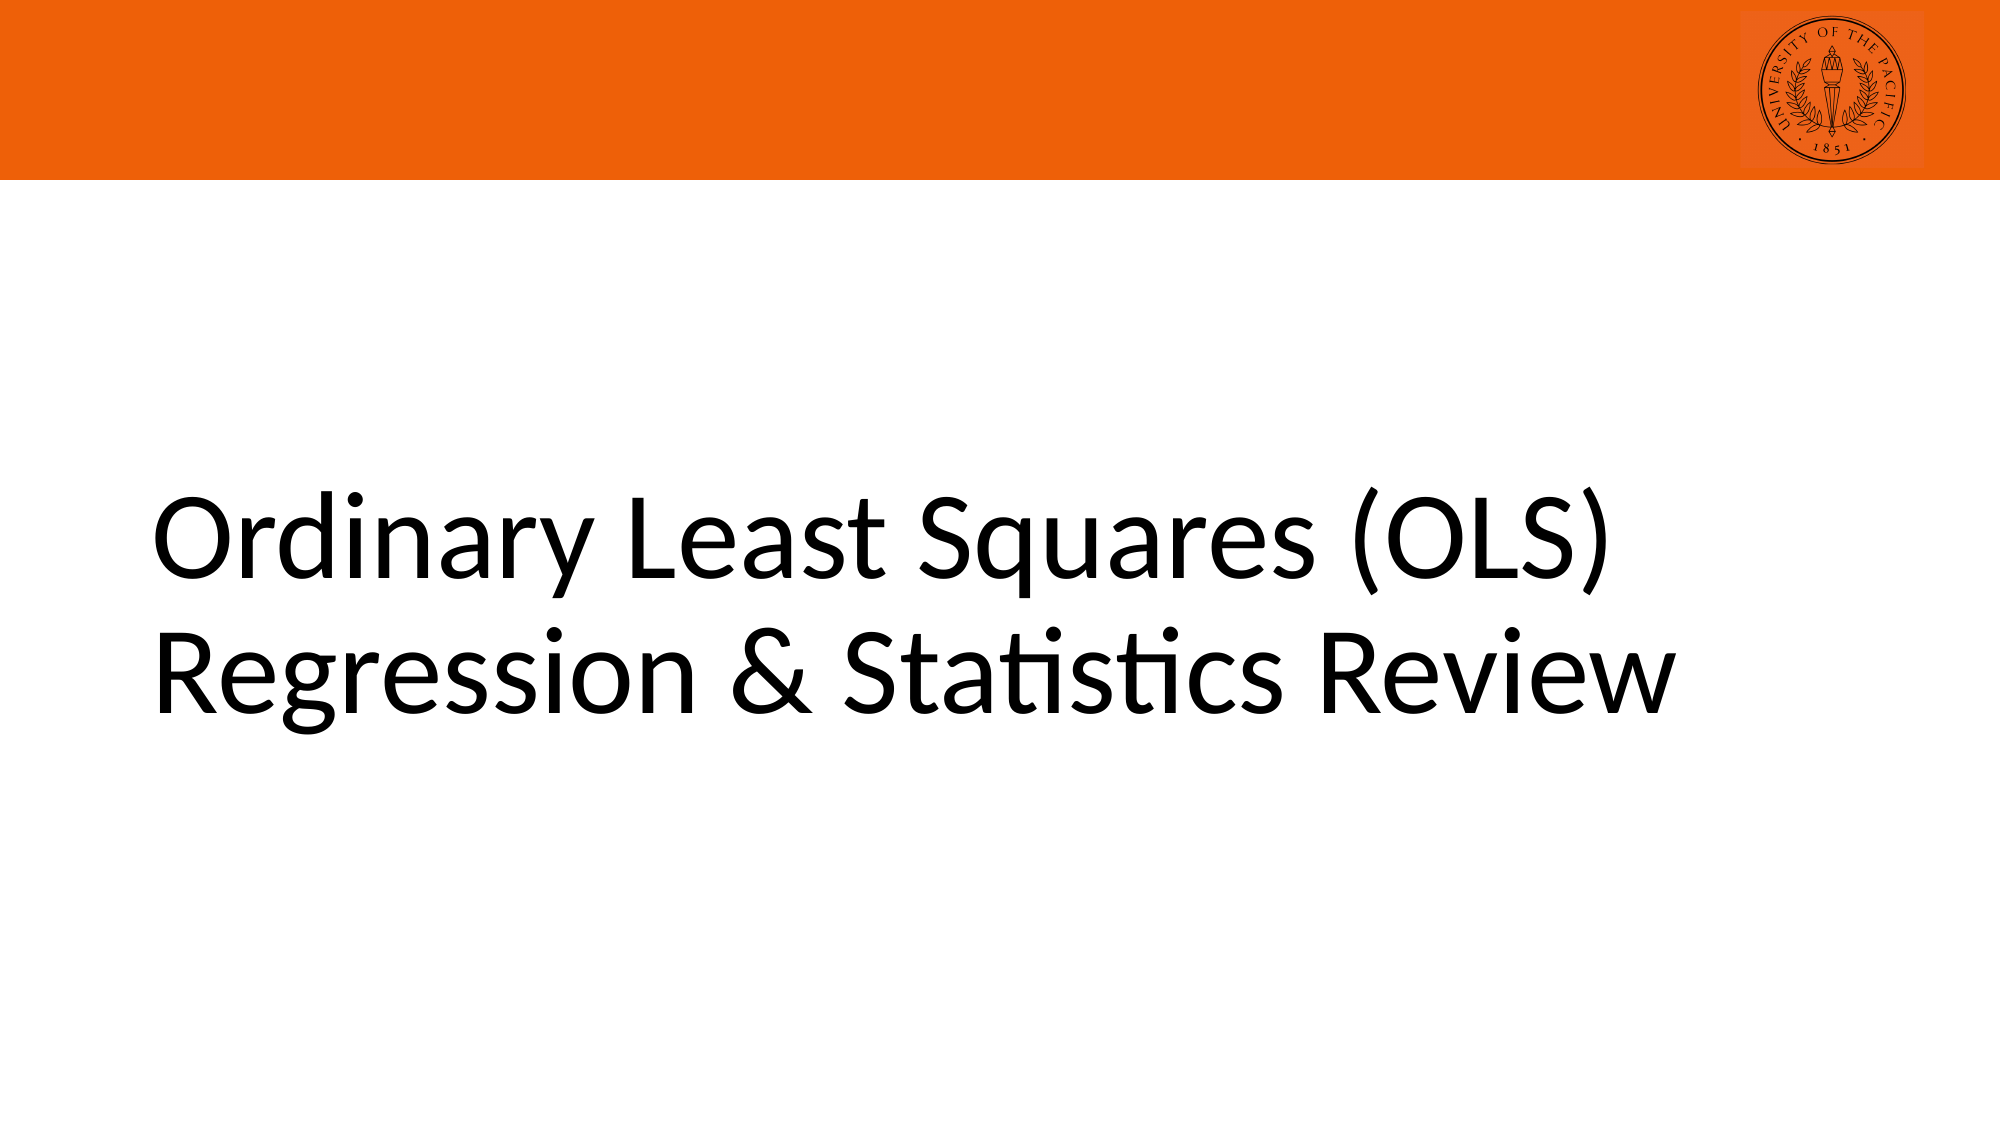

# Ordinary Least Squares (OLS) Regression & Statistics Review